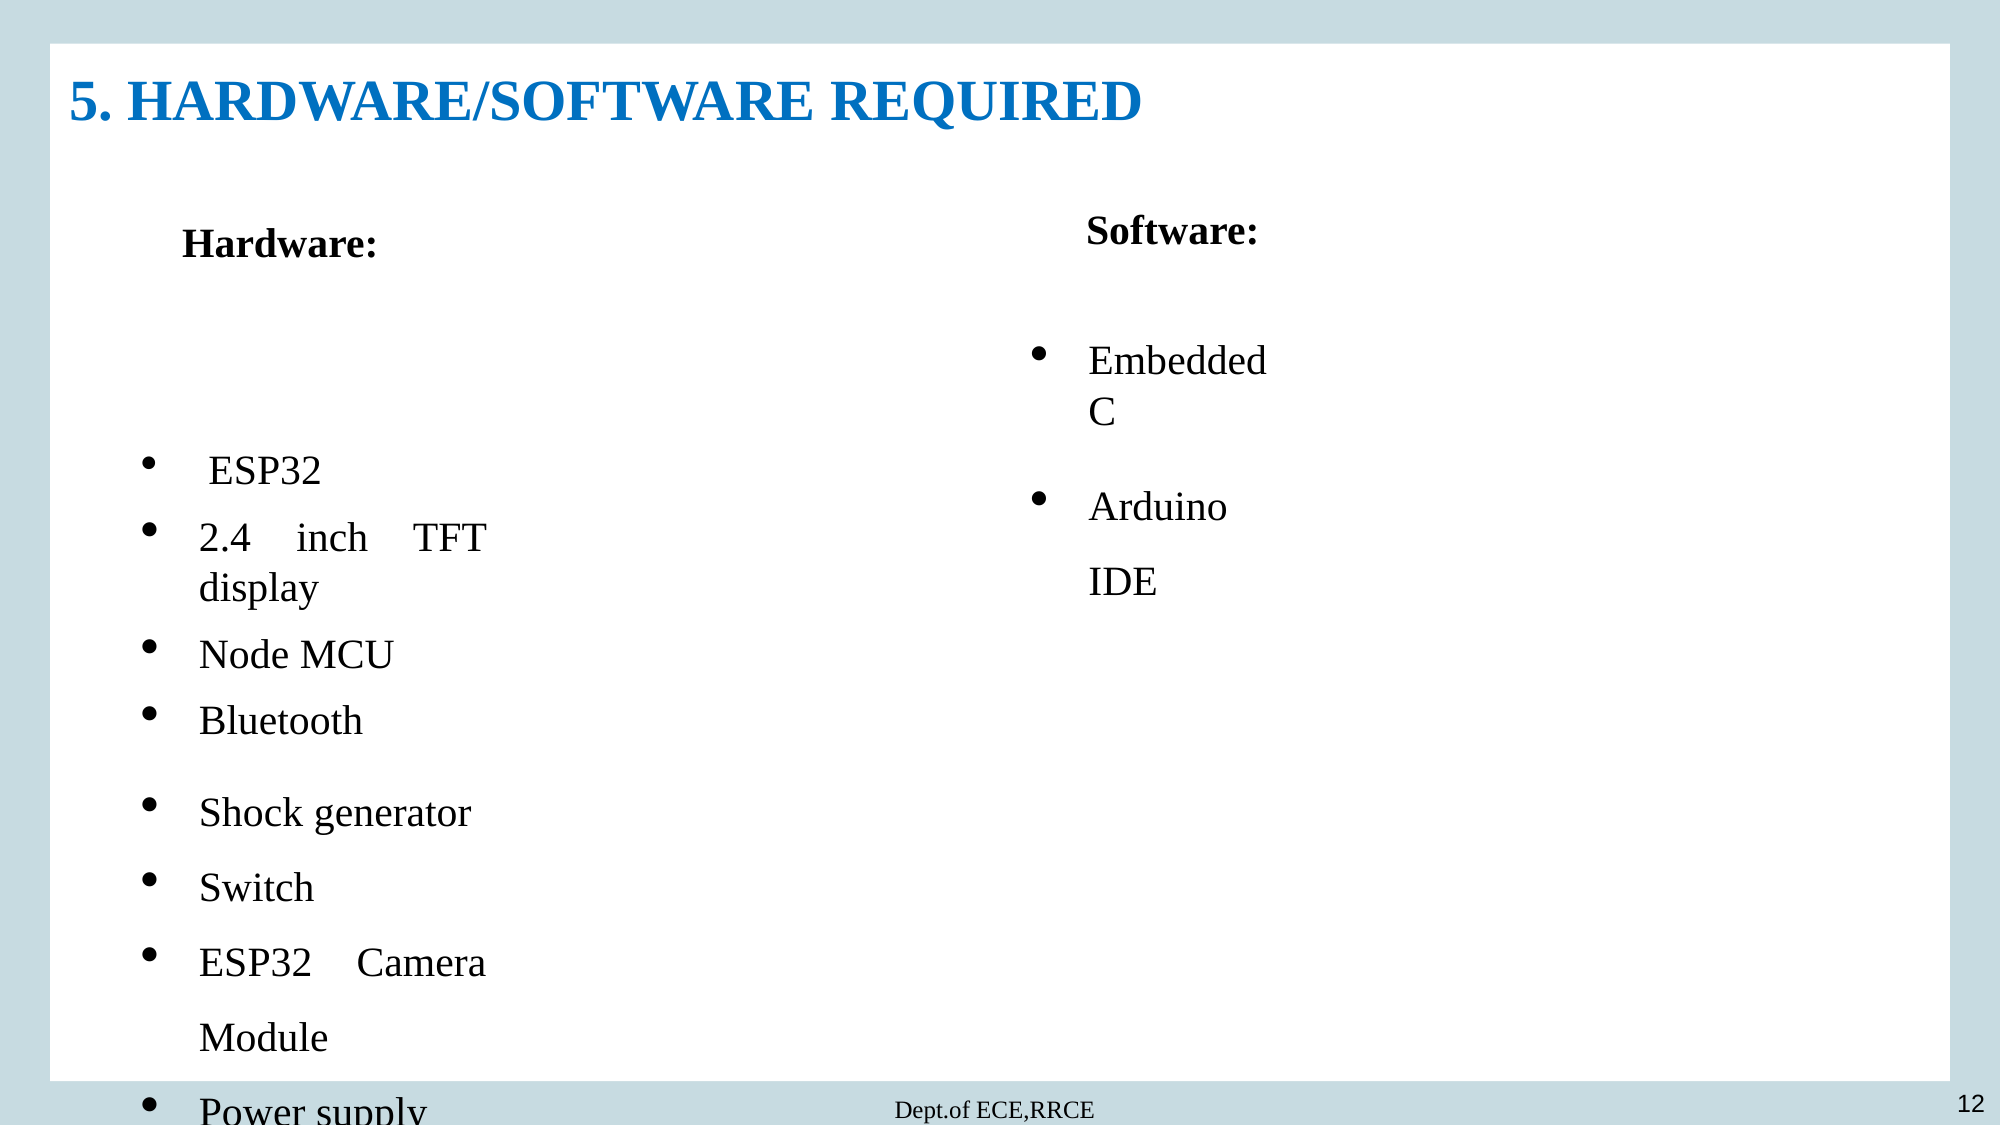

5. HARDWARE/SOFTWARE REQUIRED
 Software:

Embedded C
Arduino IDE
Hardware:

 ESP32
2.4 inch TFT display
Node MCU
Bluetooth
Shock generator
Switch
ESP32 Camera Module
Power supply
Heartrate Sensor
Temperature Probe

12
Dept.of ECE,RRCE